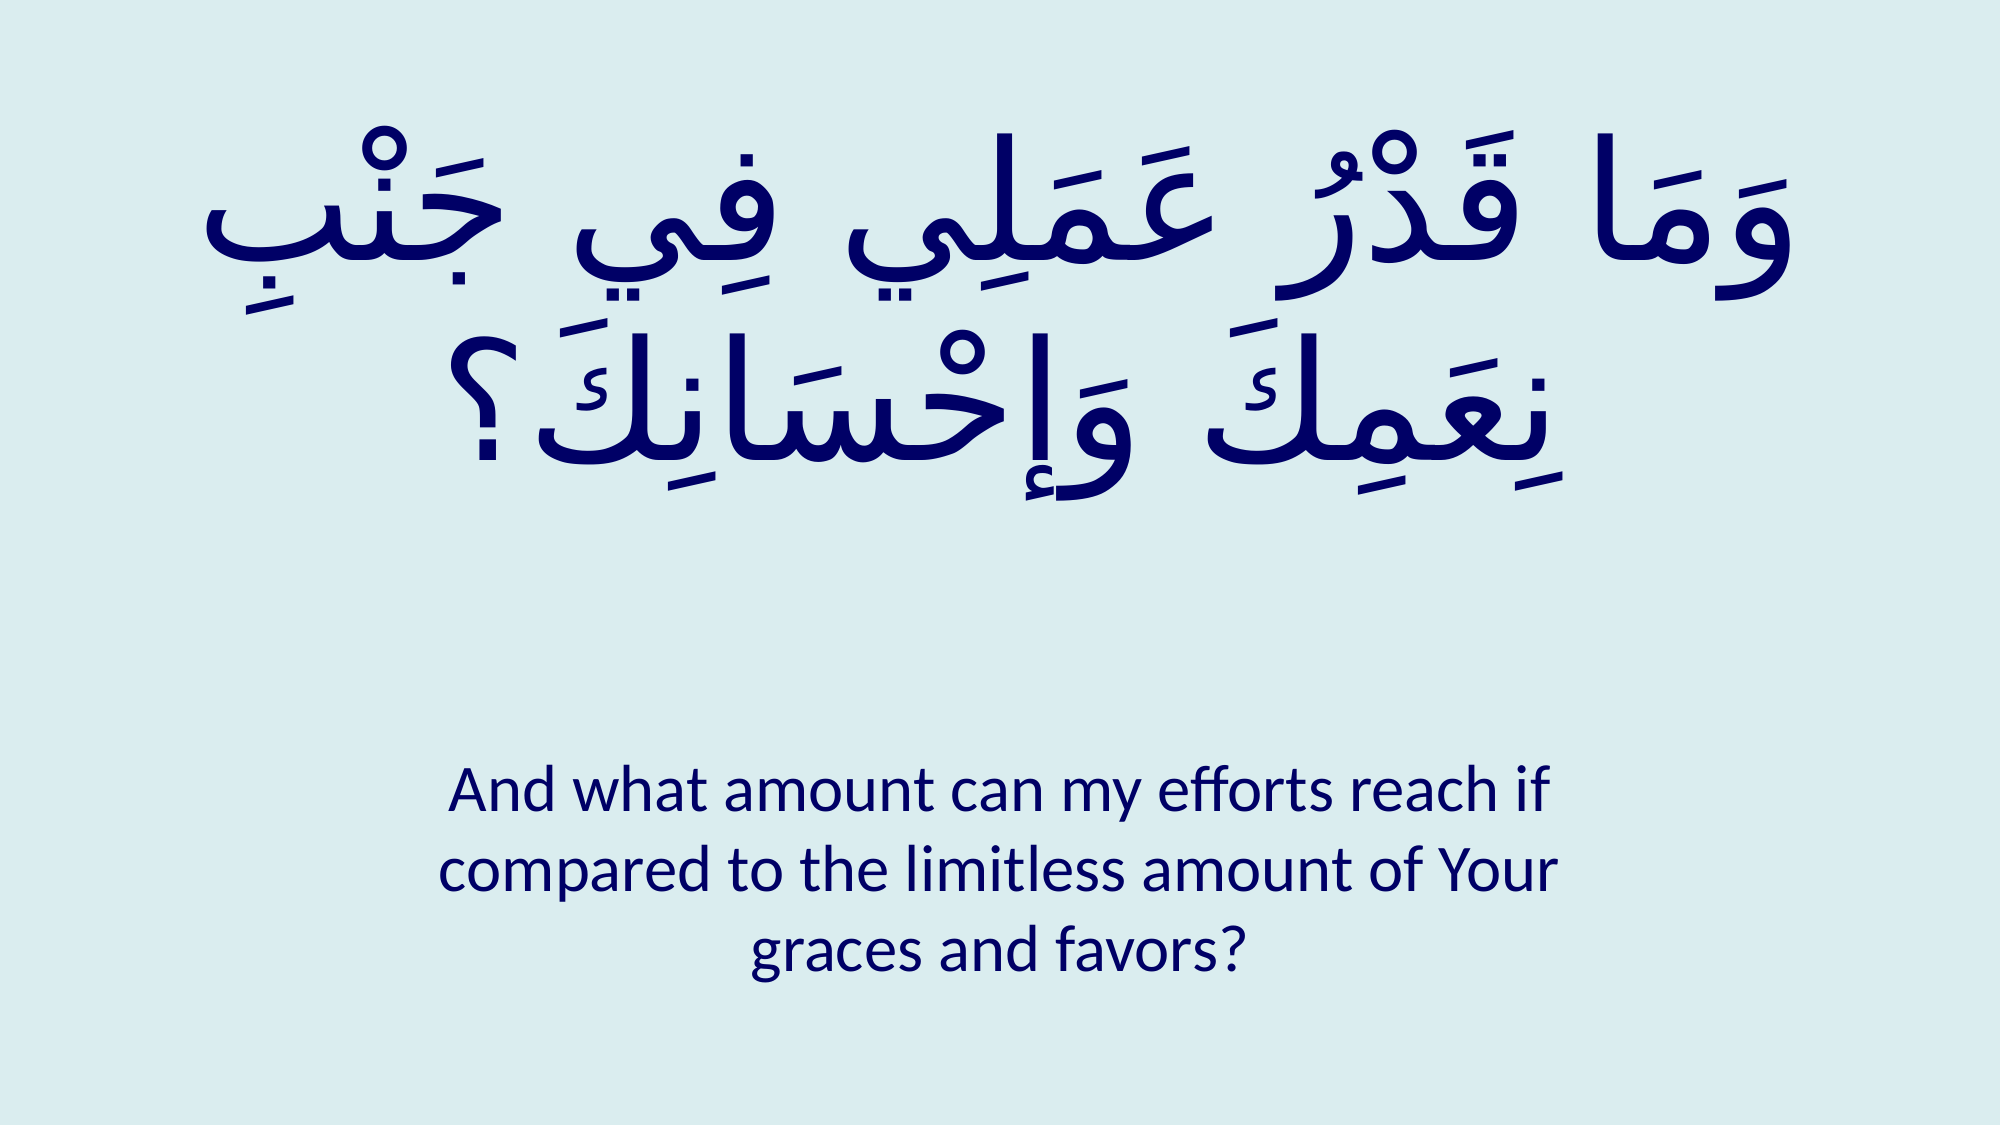

# وَمَا قَدْرُ عَمَلِي فِي جَنْبِ نِعَمِكَ وَإحْسَانِكَ؟
And what amount can my efforts reach if compared to the limitless amount of Your graces and favors?